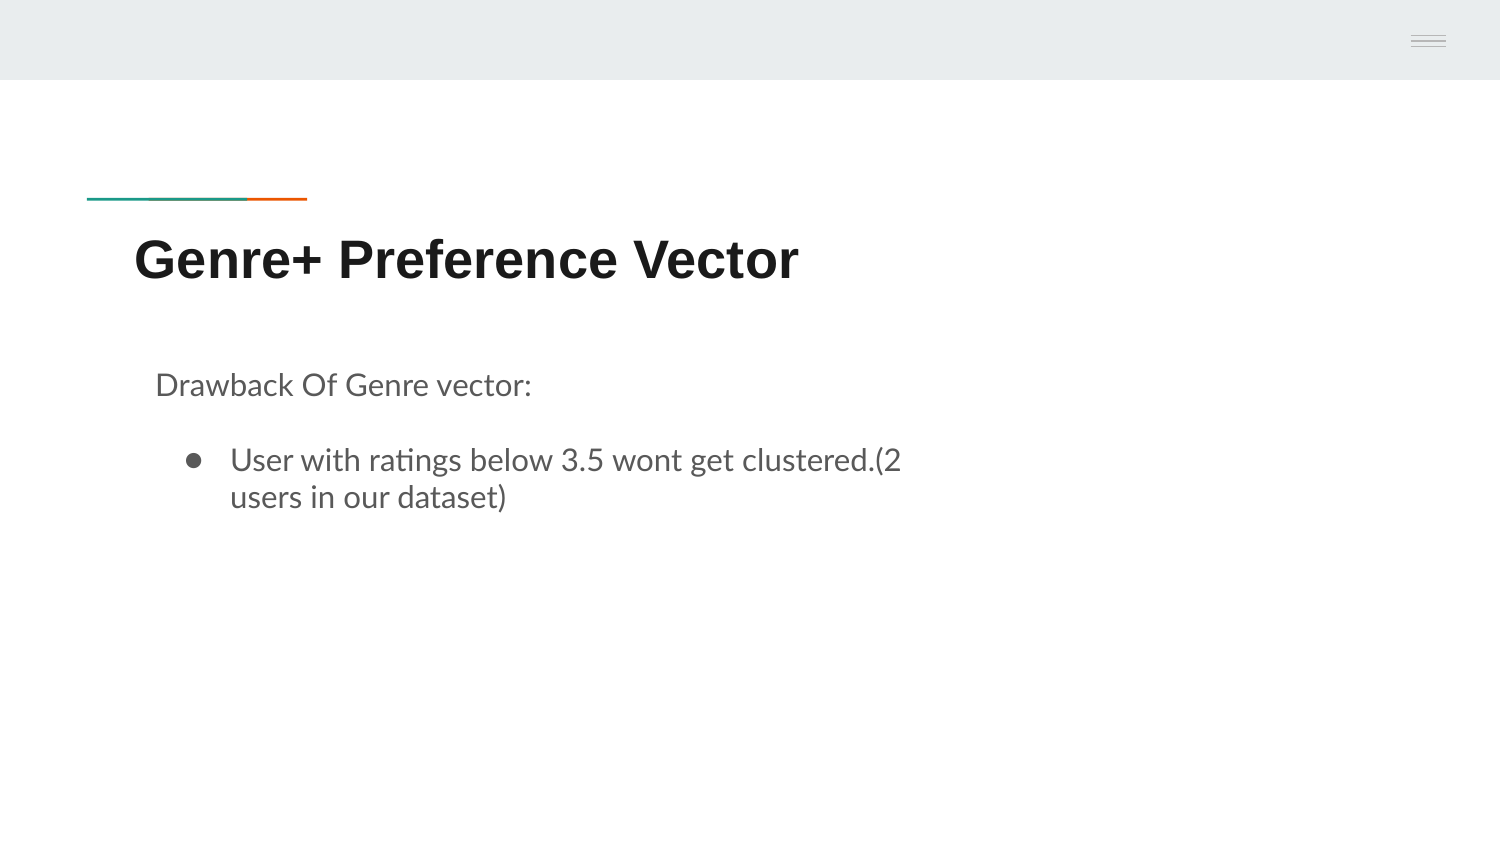

# Genre+ Preference Vector
Drawback Of Genre vector:

User with ratings below 3.5 wont get clustered.(2 users in our dataset)